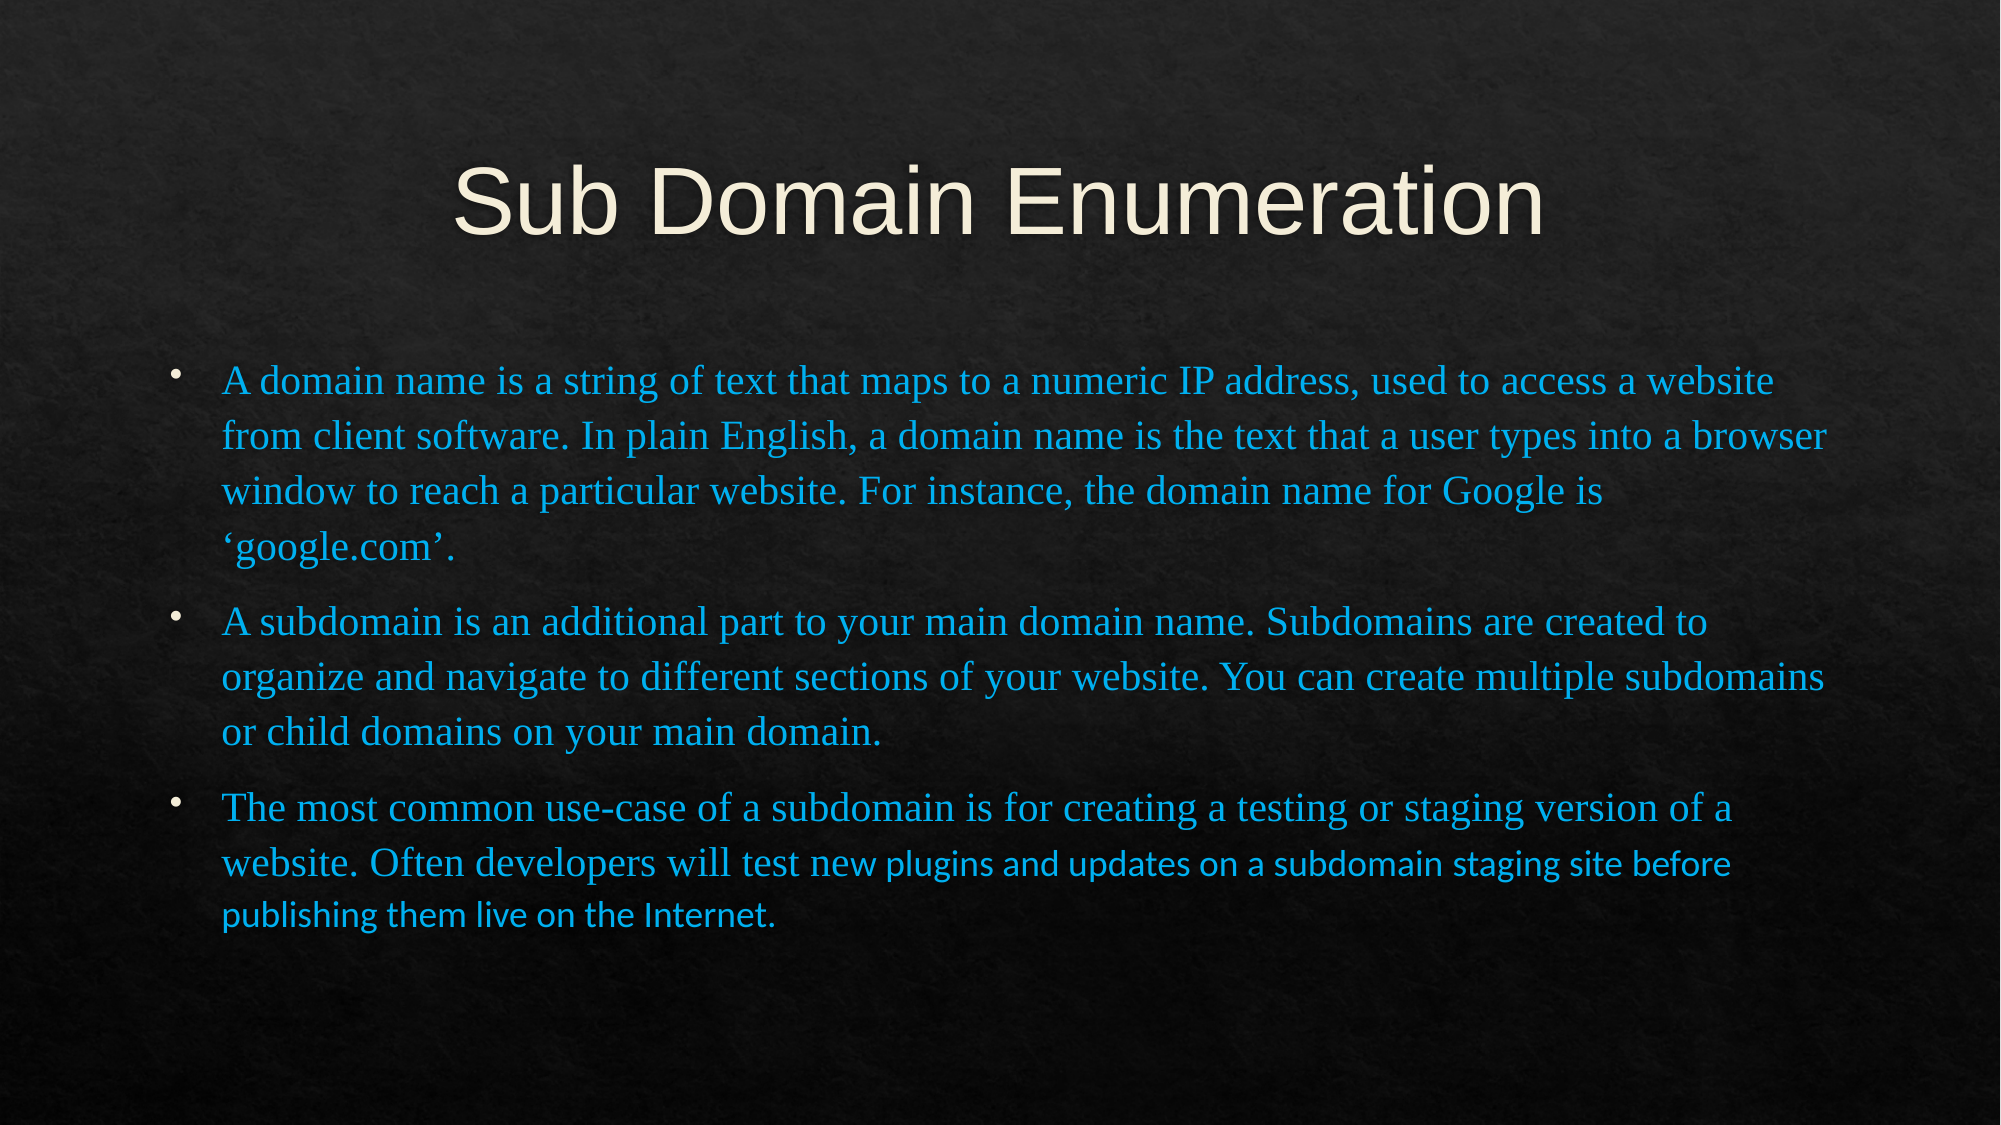

# Sub Domain Enumeration
A domain name is a string of text that maps to a numeric IP address, used to access a website from client software. In plain English, a domain name is the text that a user types into a browser window to reach a particular website. For instance, the domain name for Google is ‘google.com’.
A subdomain is an additional part to your main domain name. Subdomains are created to organize and navigate to different sections of your website. You can create multiple subdomains or child domains on your main domain.
The most common use-case of a subdomain is for creating a testing or staging version of a website. Often developers will test new plugins and updates on a subdomain staging site before publishing them live on the Internet.